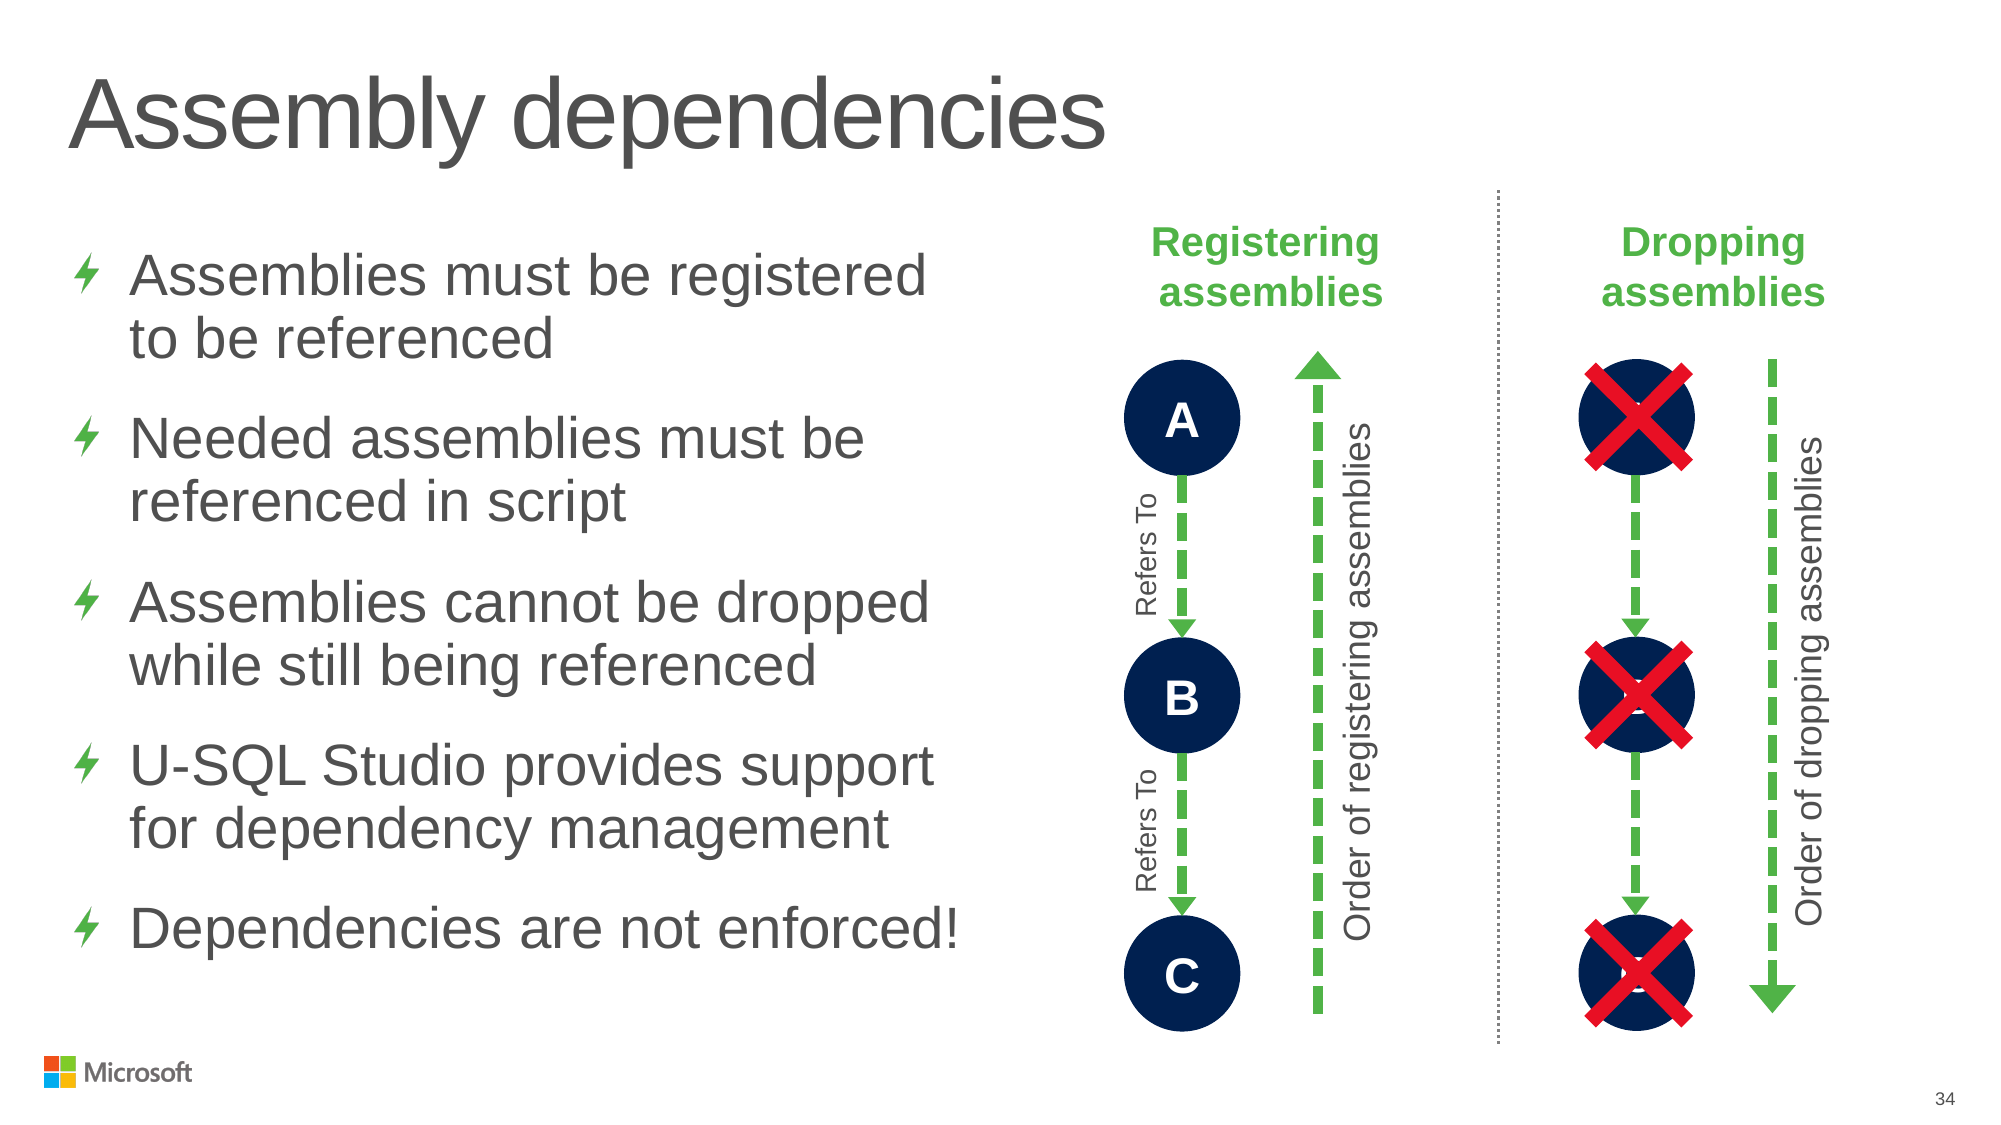

# Assembly dependencies
Registering
 assemblies
Dropping
assemblies
Assemblies must be registered to be referenced
Needed assemblies must be referenced in script
Assemblies cannot be dropped while still being referenced
U-SQL Studio provides support for dependency management
Dependencies are not enforced!

Order of dropping assemblies
Order of registering assemblies
A
A
Refers To

B
B
Refers To

C
C
34